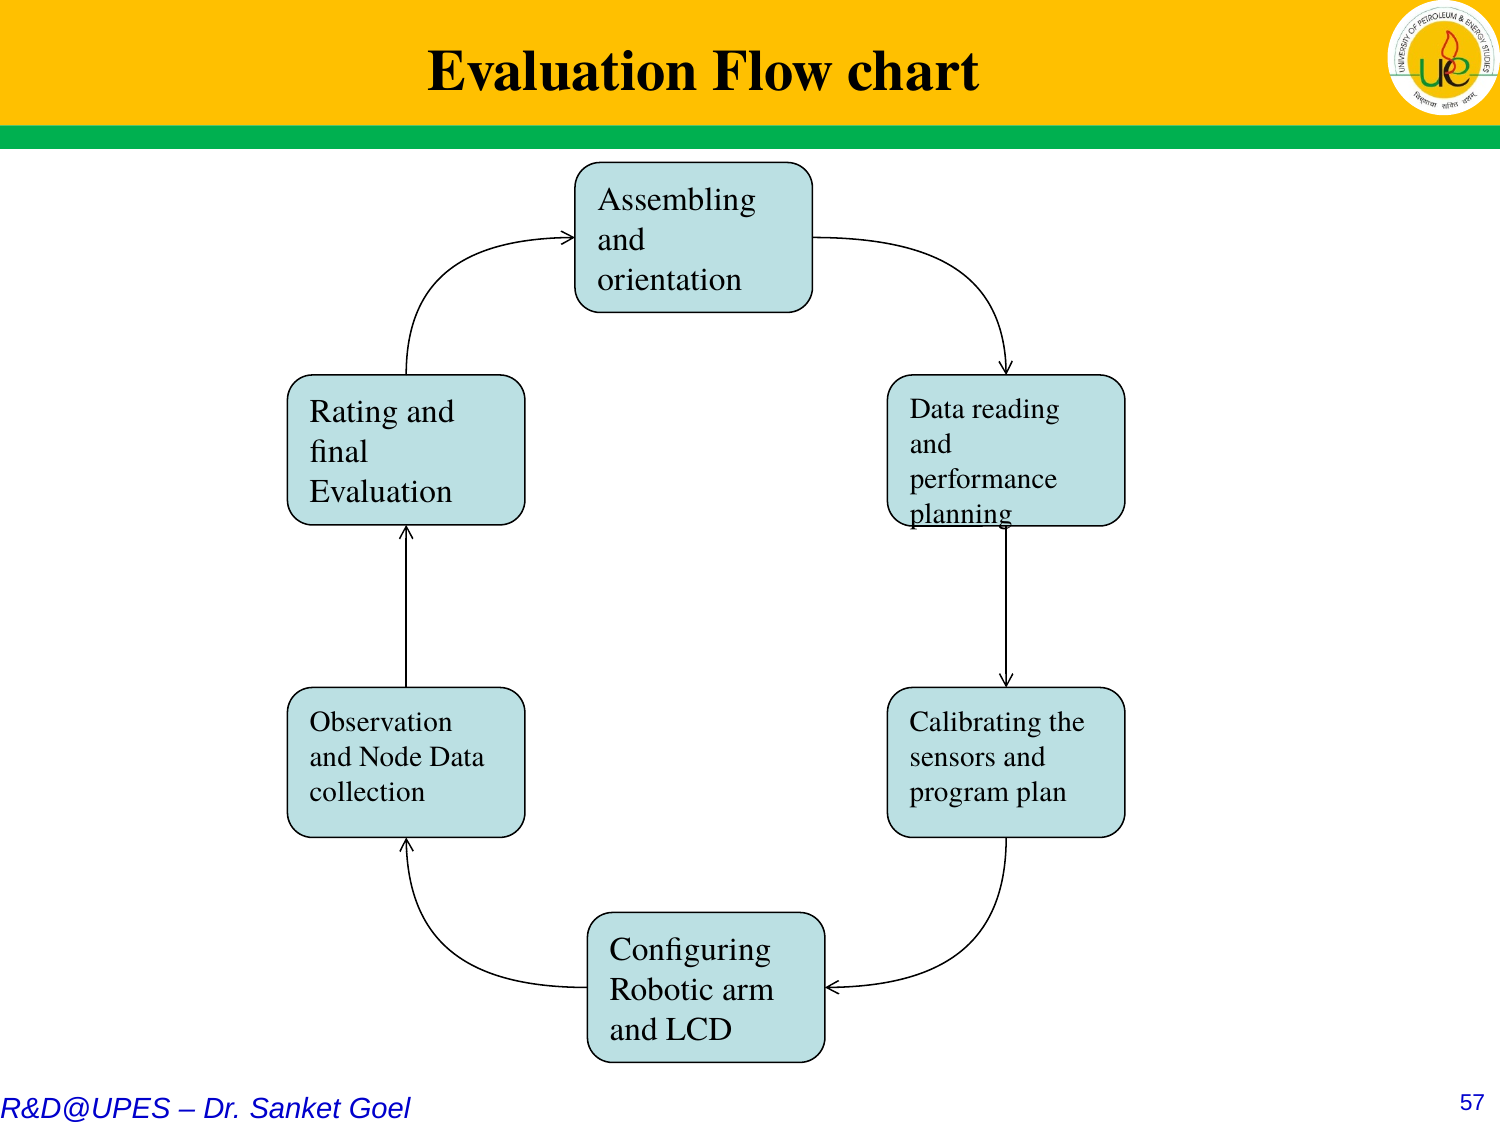

Evaluation Flow chart
Assembling and orientation
Rating and final Evaluation
Data reading and performance planning
Observation and Node Data collection
Calibrating the sensors and program plan
Configuring Robotic arm and LCD